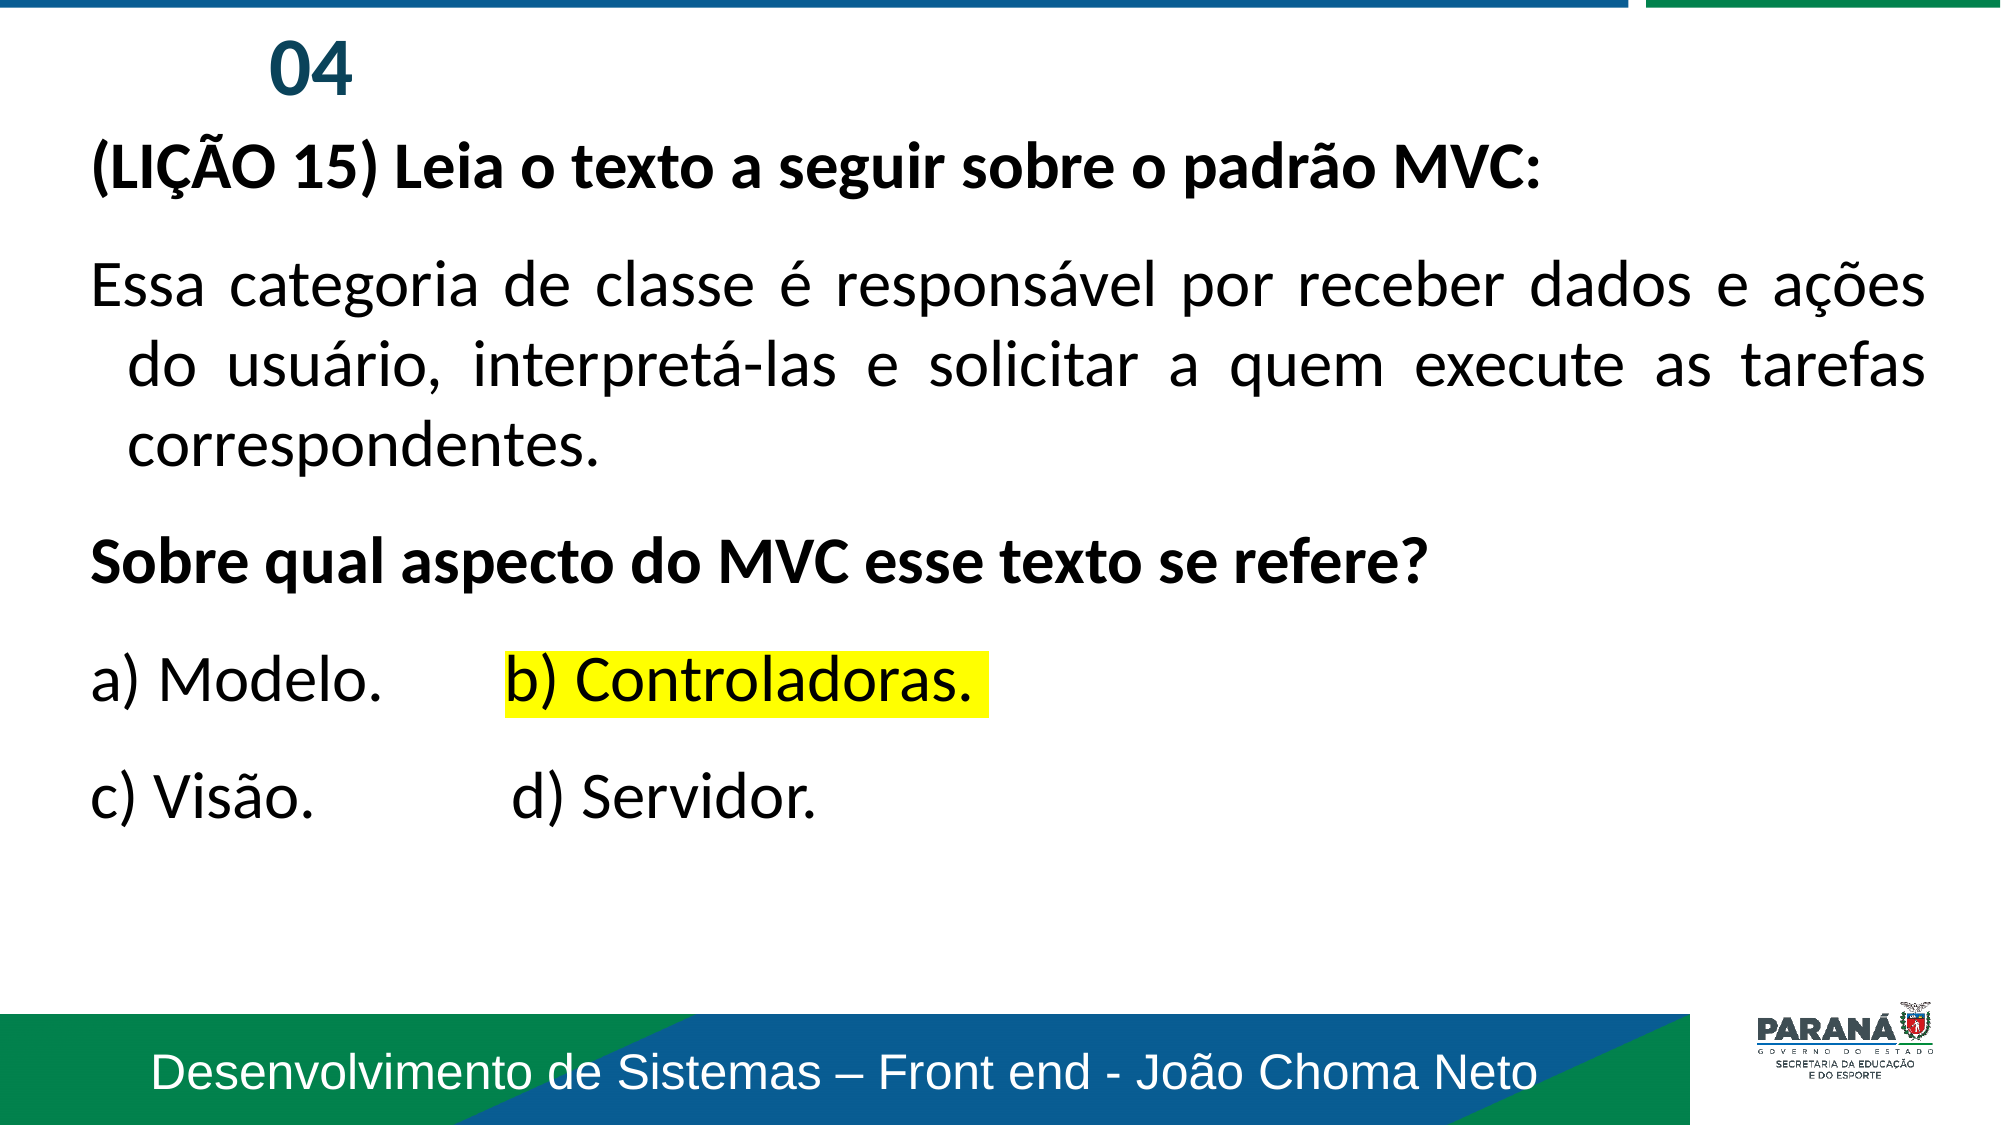

04
(LIÇÃO 15) Leia o texto a seguir sobre o padrão MVC:
Essa categoria de classe é responsável por receber dados e ações do usuário, interpretá-las e solicitar a quem execute as tarefas correspondentes.
Sobre qual aspecto do MVC esse texto se refere?
a) Modelo.        b) Controladoras.
c) Visão.             d) Servidor.